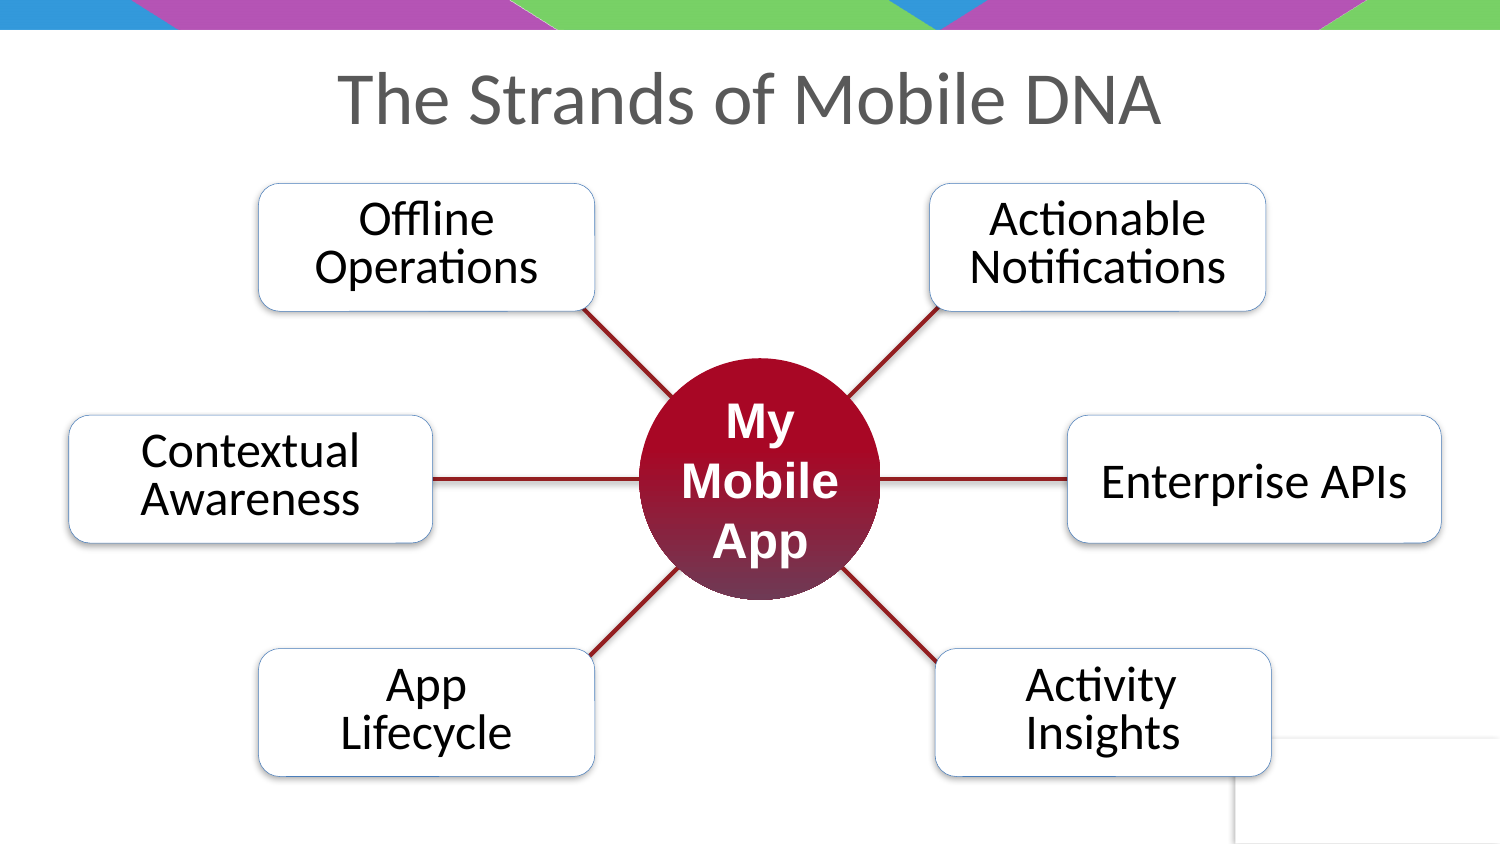

The Strands of Mobile DNA

Offline
Operations

Actionable
Notifications

My
Mobile
App

Contextual
Awareness

Enterprise APIs

App
Lifecycle
Activity
Insights